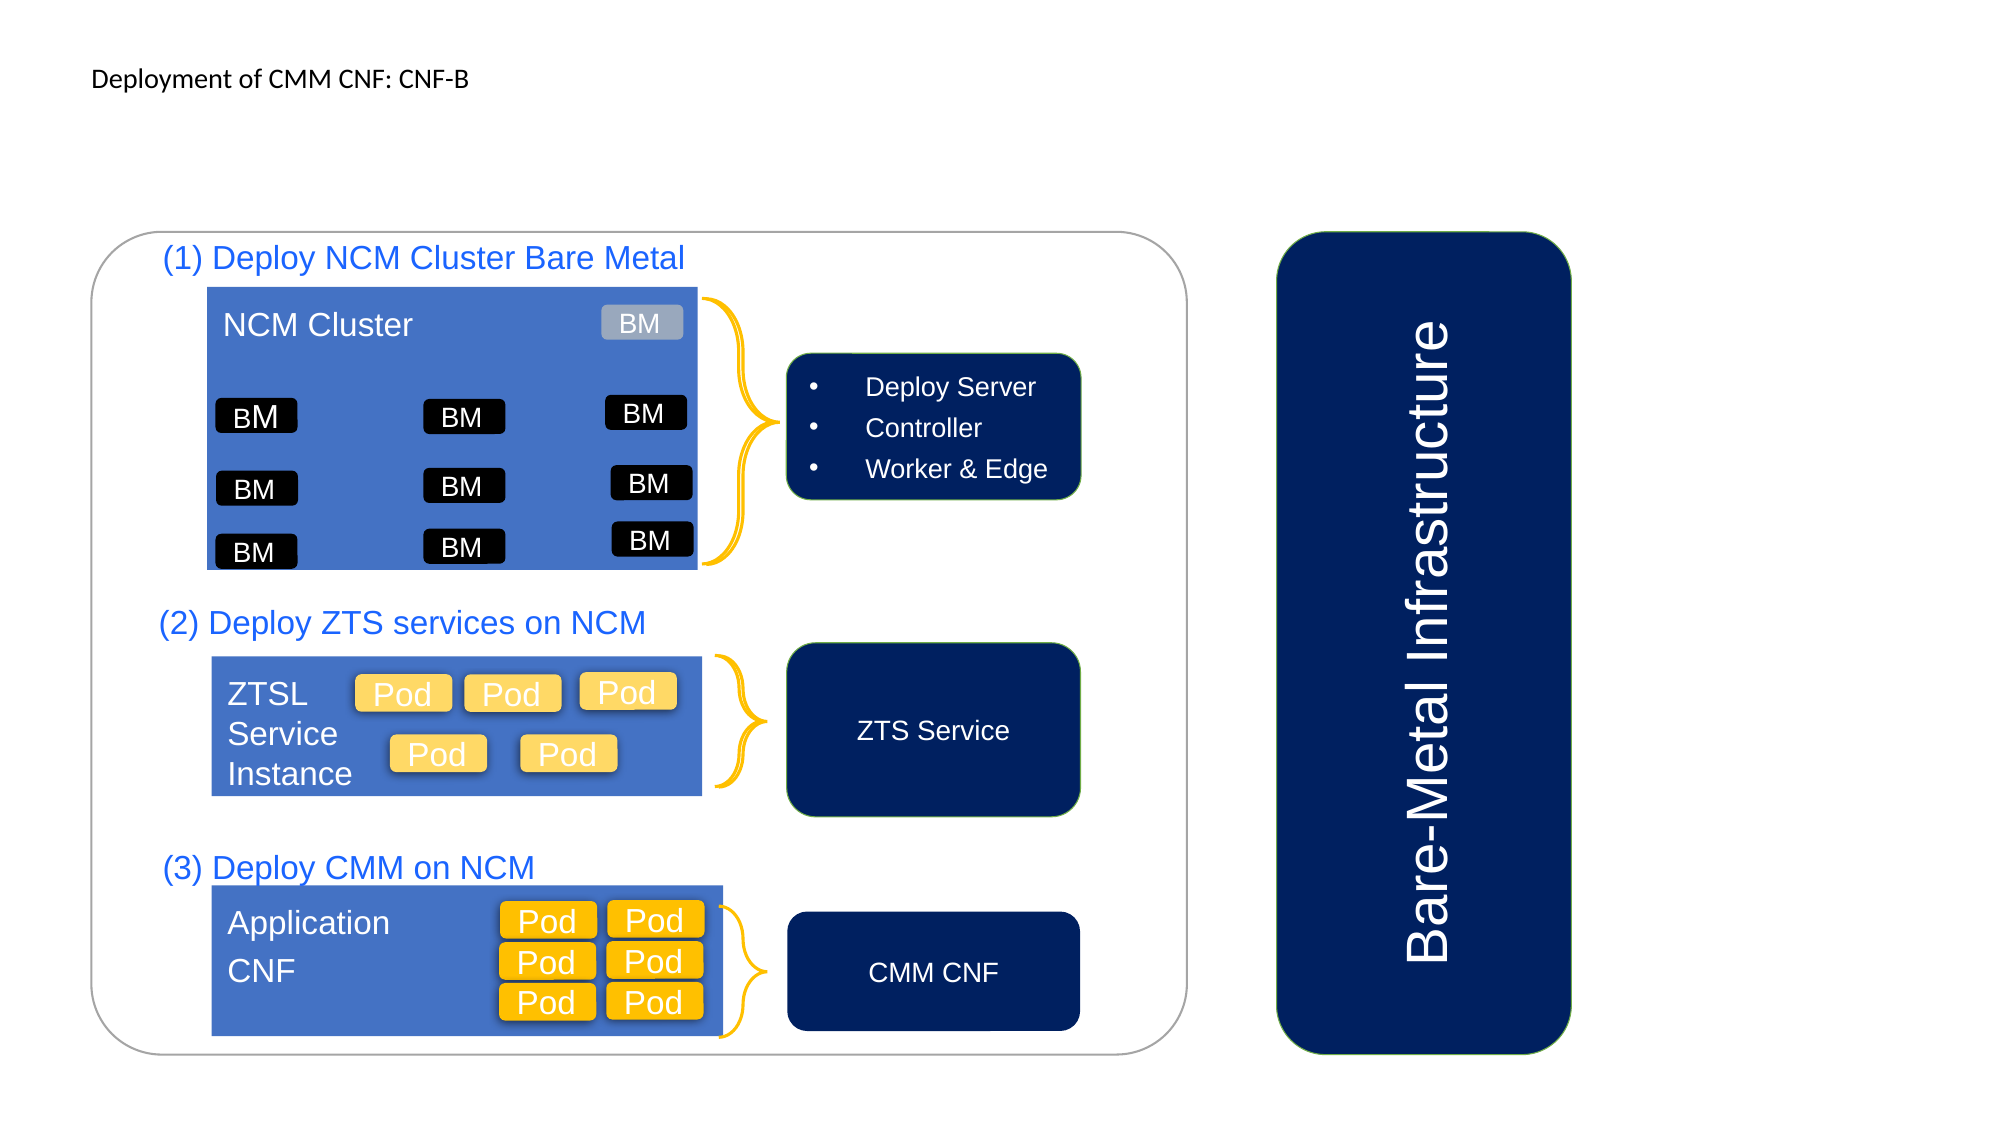

******** NEW Slide (meilic: 03.03.2021)
Slide excluded from Table of Contents
# Deployment of CMM CNF: CNF-B
(1) Deploy NCM Cluster Bare Metal

Bare-Metal Infrastructure
NCM Cluster

BM
Deploy Server
Controller
Worker & Edge
BM
BM
BM
BM
BM
BM
BM
BM
BM
(2) Deploy ZTS services on NCM
ZTS Service

ZTSL
Service
Instance
Pod
Pod
Pod
Pod
Pod
(3) Deploy CMM on NCM
Application
CNF
Pod
Pod

CMM CNF
Pod
Pod
Pod
Pod